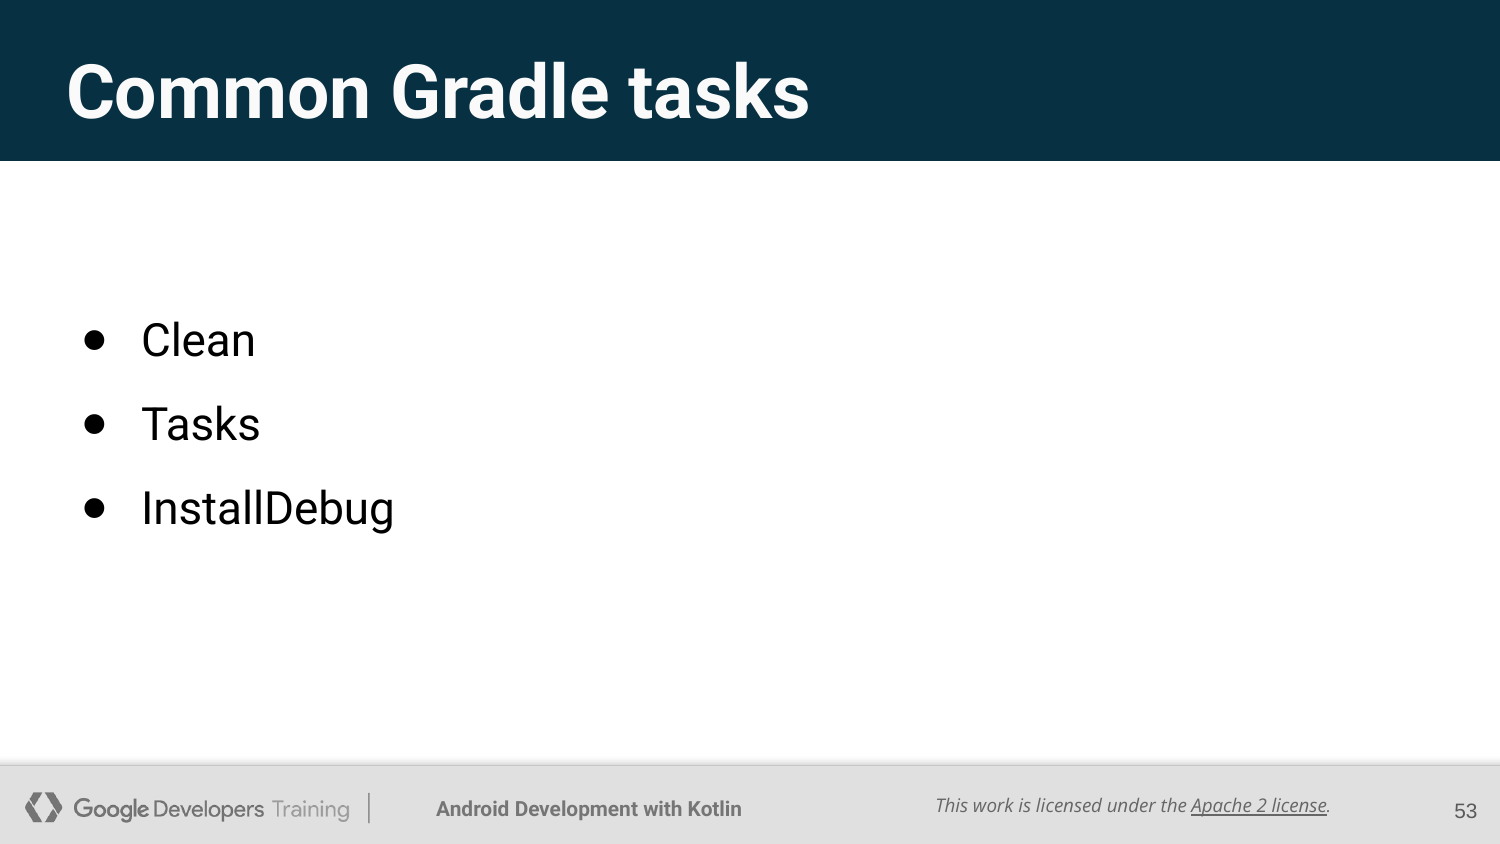

# Common Gradle tasks
Clean
Tasks
InstallDebug
53